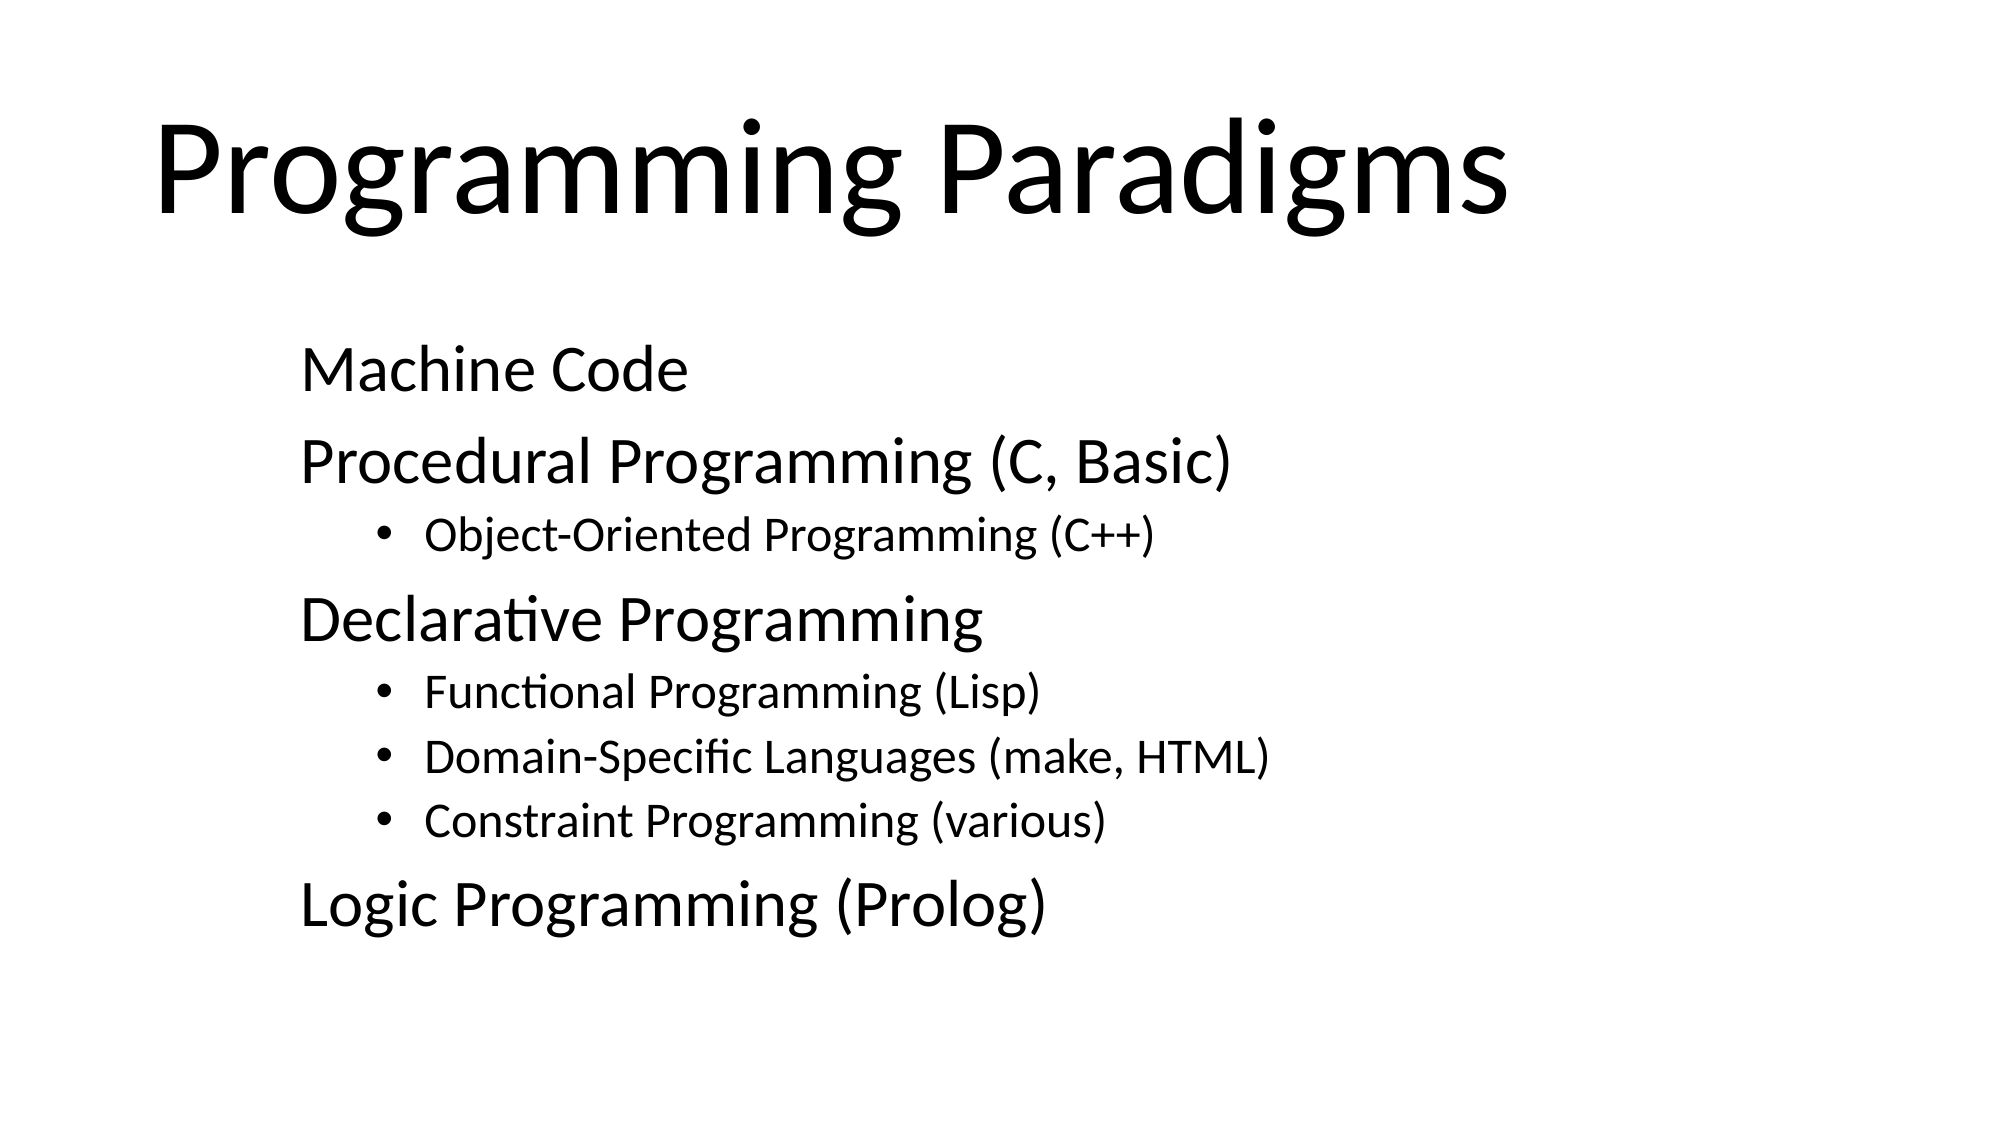

# Programming Paradigms
Machine Code
Procedural Programming (C, Basic)
 Object-Oriented Programming (C++)
Declarative Programming
 Functional Programming (Lisp)
 Domain-Specific Languages (make, HTML)
 Constraint Programming (various)
Logic Programming (Prolog)